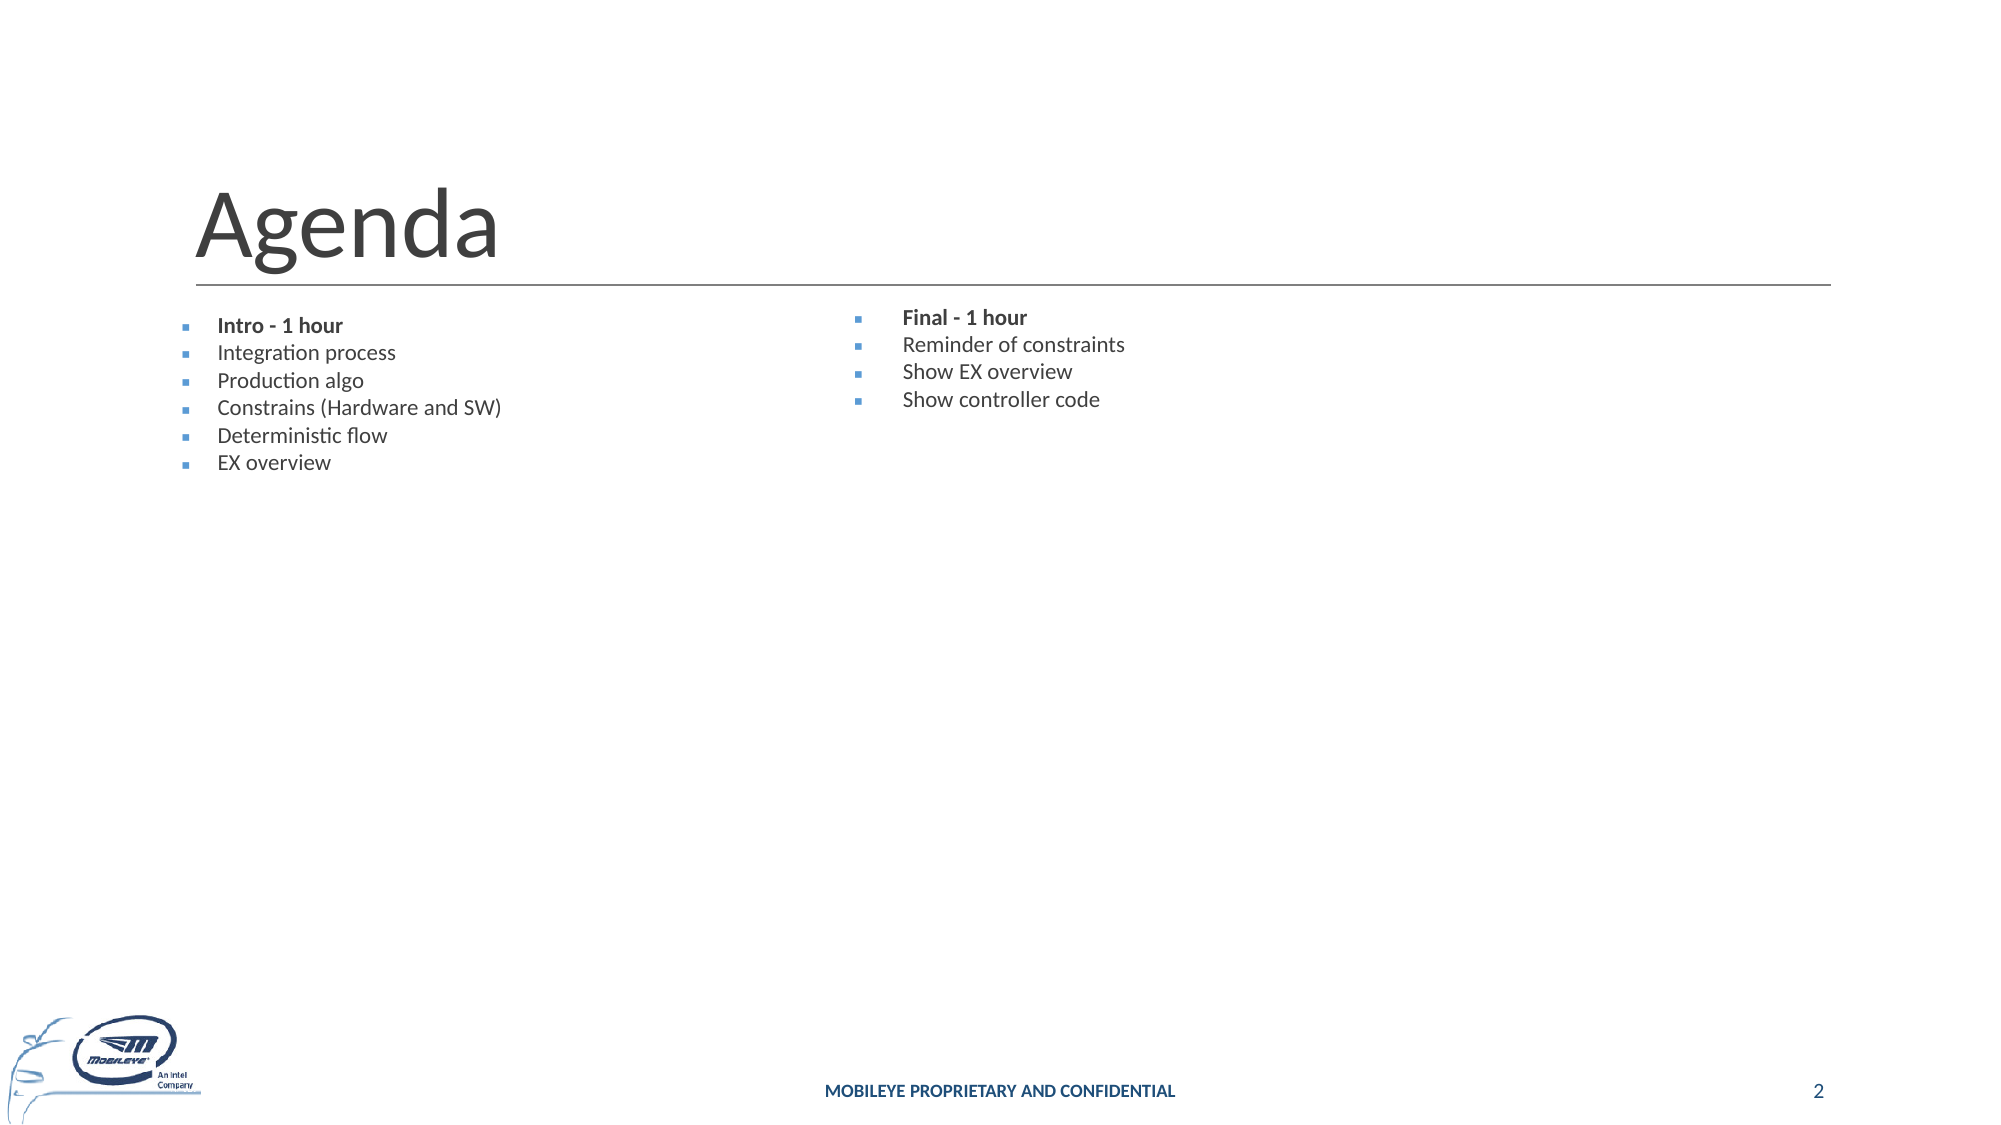

# Agenda
Intro - 1 hour
Integration process
Production algo
Constrains (Hardware and SW)
Deterministic flow
EX overview

Final - 1 hour
Reminder of constraints
Show EX overview
Show controller code
MOBILEYE PROPRIETARY AND CONFIDENTIAL
2